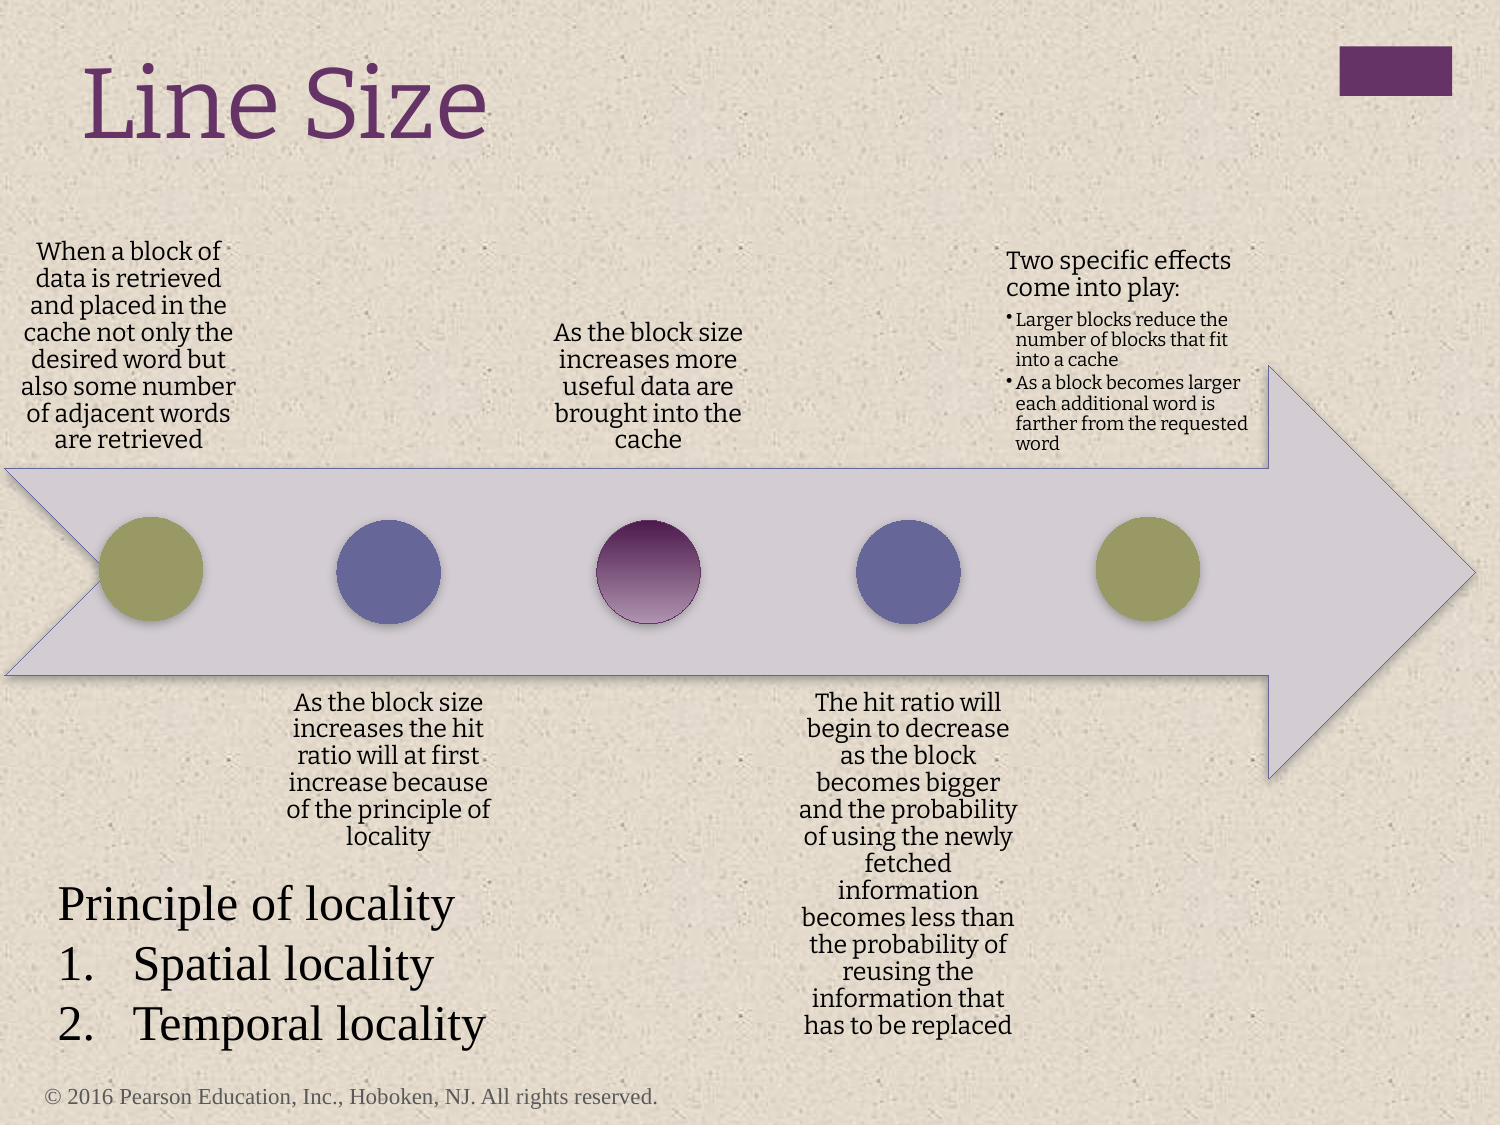

Line Size
When a block of data is retrieved and placed in the cache not only the desired word but also some number of adjacent words are retrieved
As the block size increases the hit ratio will at first increase because of the principle of locality
As the block size increases more useful data are brought into the cache
The hit ratio will begin to decrease as the block becomes bigger and the probability of using the newly fetched information becomes less than the probability of reusing the information that has to be replaced
Two specific effects come into play:
Larger blocks reduce the number of blocks that fit into a cache
As a block becomes larger each additional word is farther from the requested word
Principle of locality
Spatial locality
Temporal locality

© 2016 Pearson Education, Inc., Hoboken, NJ. All rights reserved.